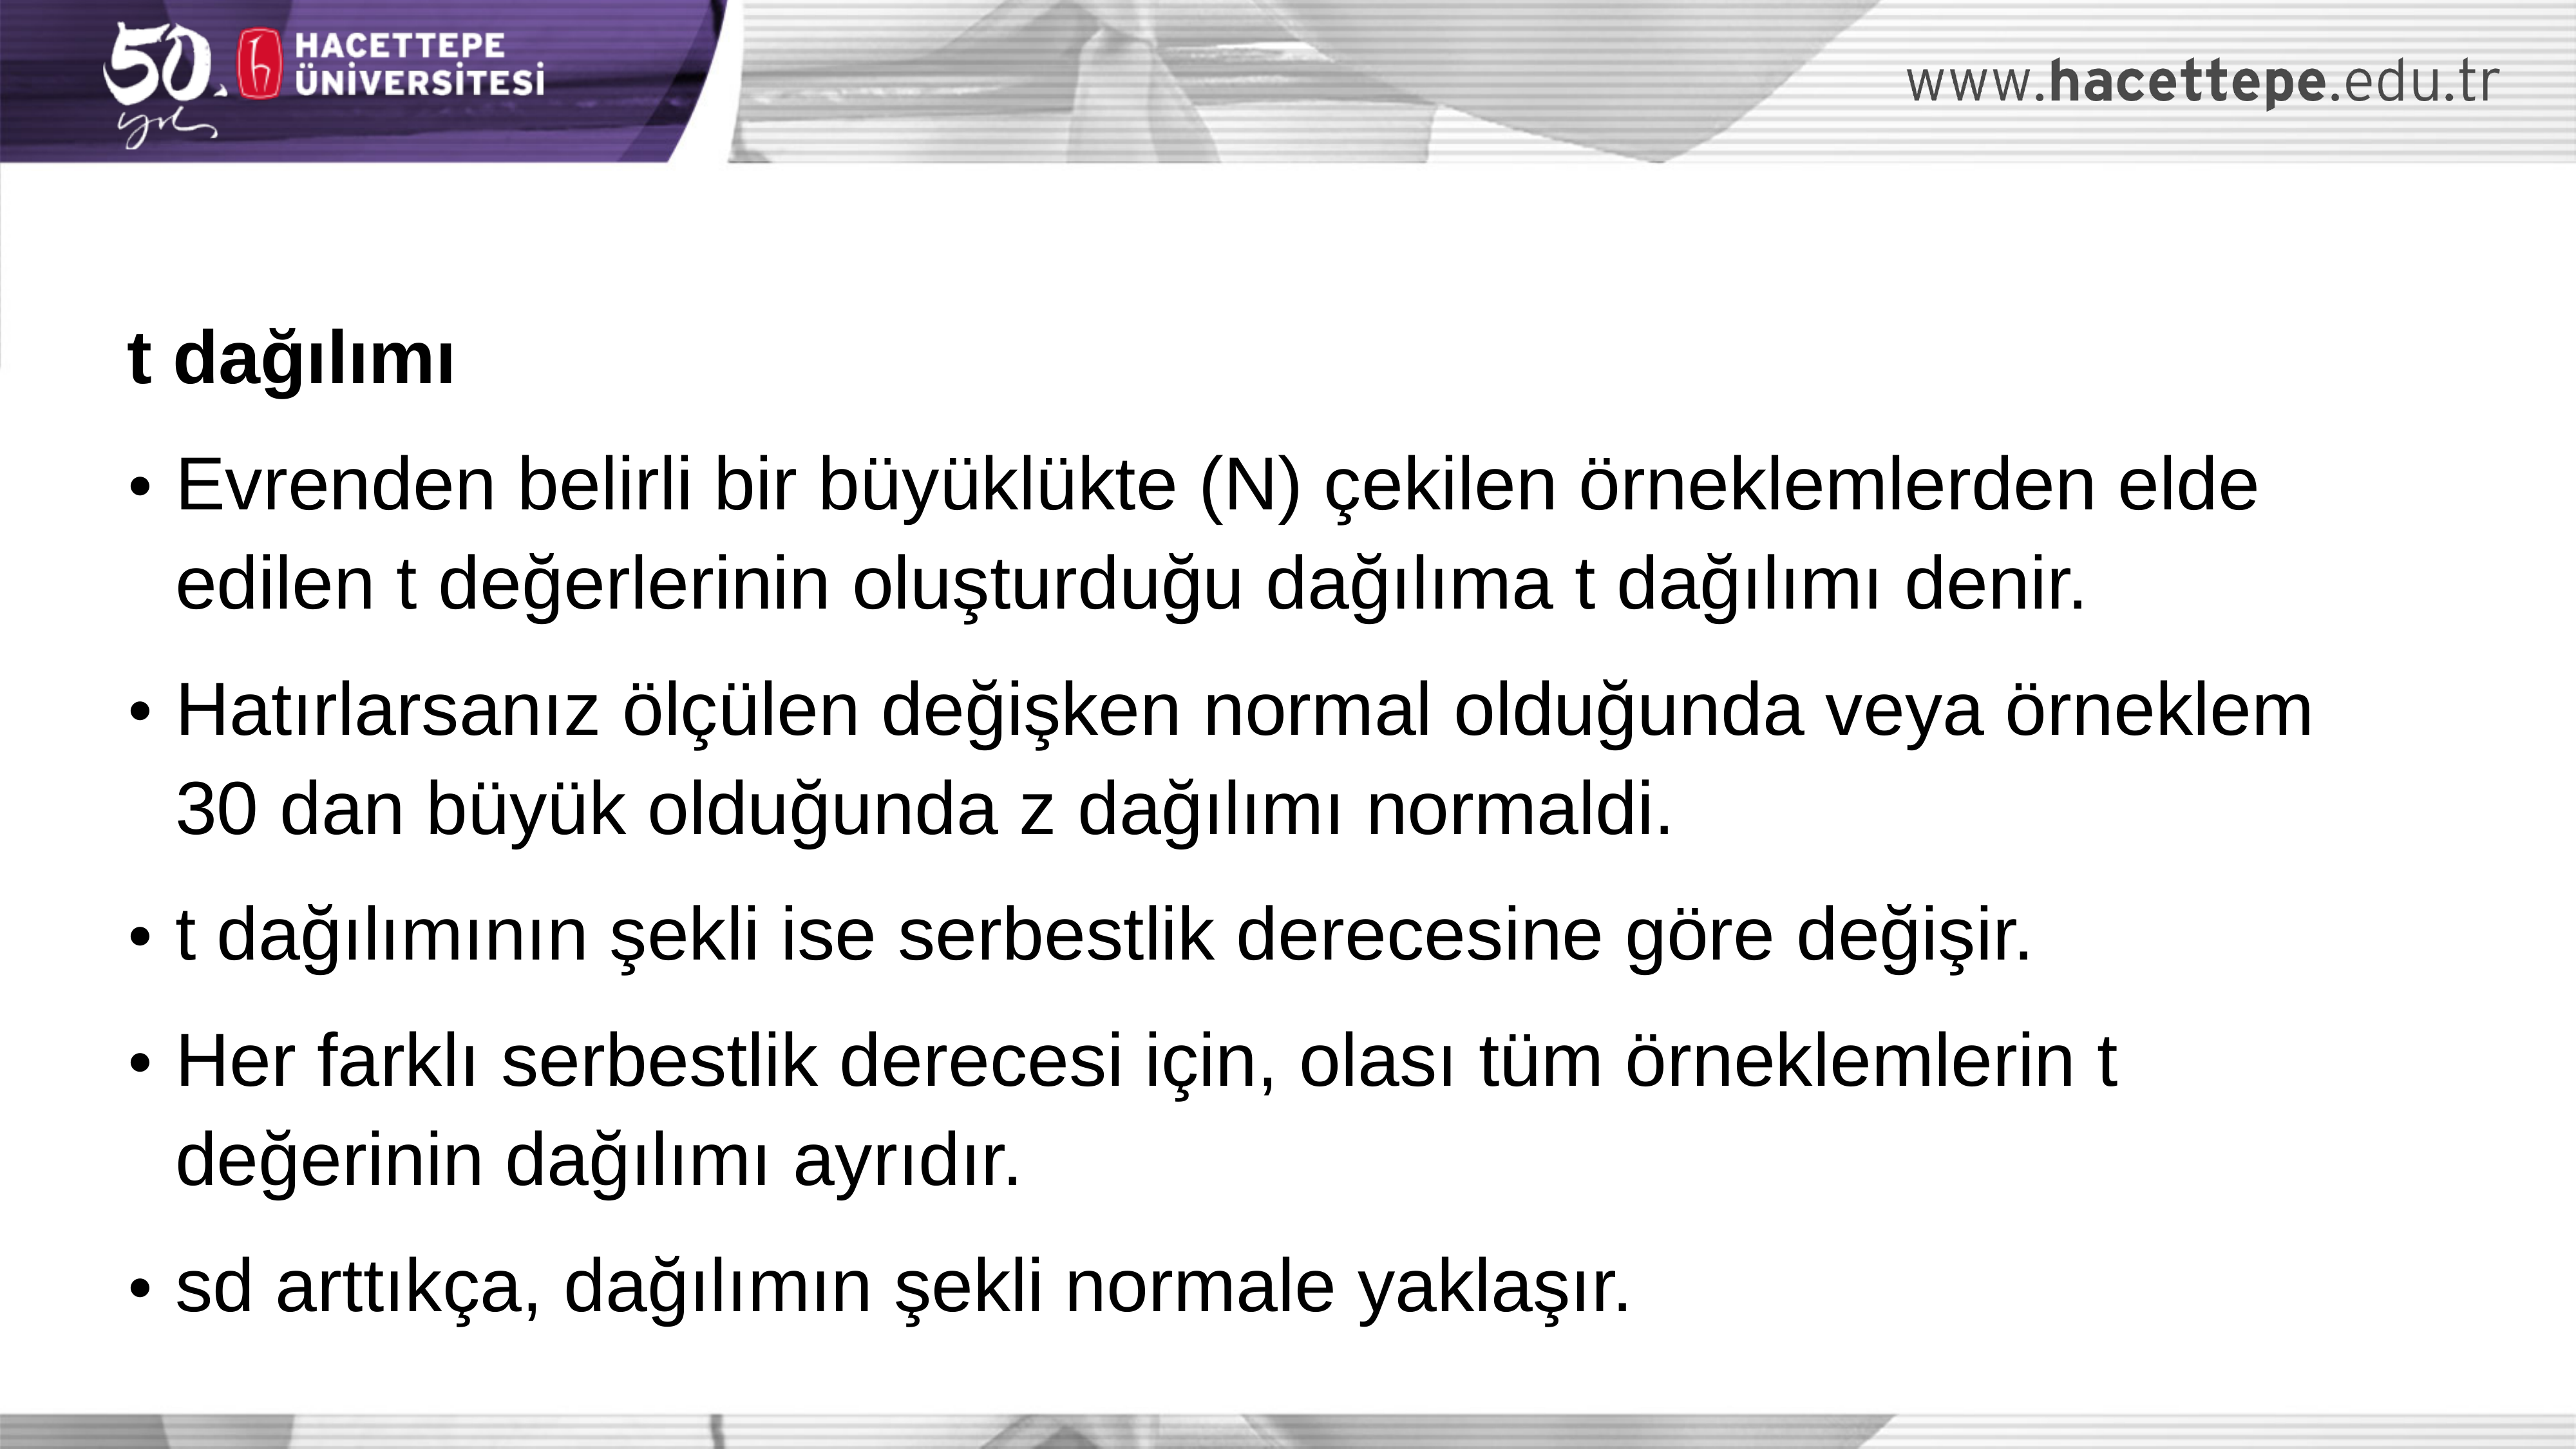

t dağılımı
Evrenden belirli bir büyüklükte (N) çekilen örneklemlerden elde edilen t değerlerinin oluşturduğu dağılıma t dağılımı denir.
Hatırlarsanız ölçülen değişken normal olduğunda veya örneklem 30 dan büyük olduğunda z dağılımı normaldi.
t dağılımının şekli ise serbestlik derecesine göre değişir.
Her farklı serbestlik derecesi için, olası tüm örneklemlerin t değerinin dağılımı ayrıdır.
sd arttıkça, dağılımın şekli normale yaklaşır.